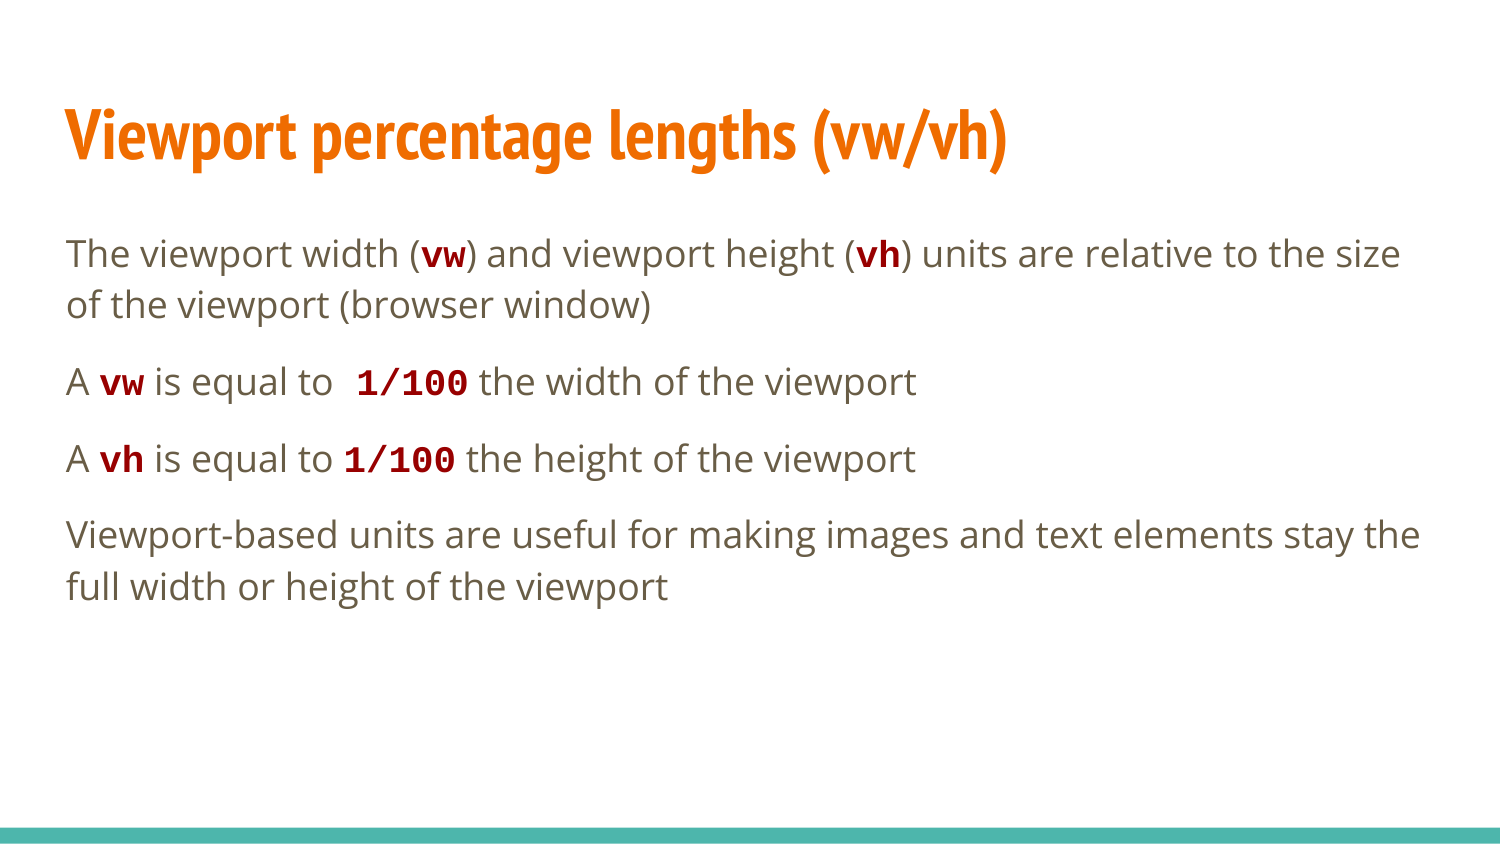

Viewport percentage lengths (vw/vh)
The viewport width (vw) and viewport height (vh) units are relative to the size of the viewport (browser window)
A vw is equal to 1/100 the width of the viewport
A vh is equal to 1/100 the height of the viewport
Viewport-based units are useful for making images and text elements stay the full width or height of the viewport